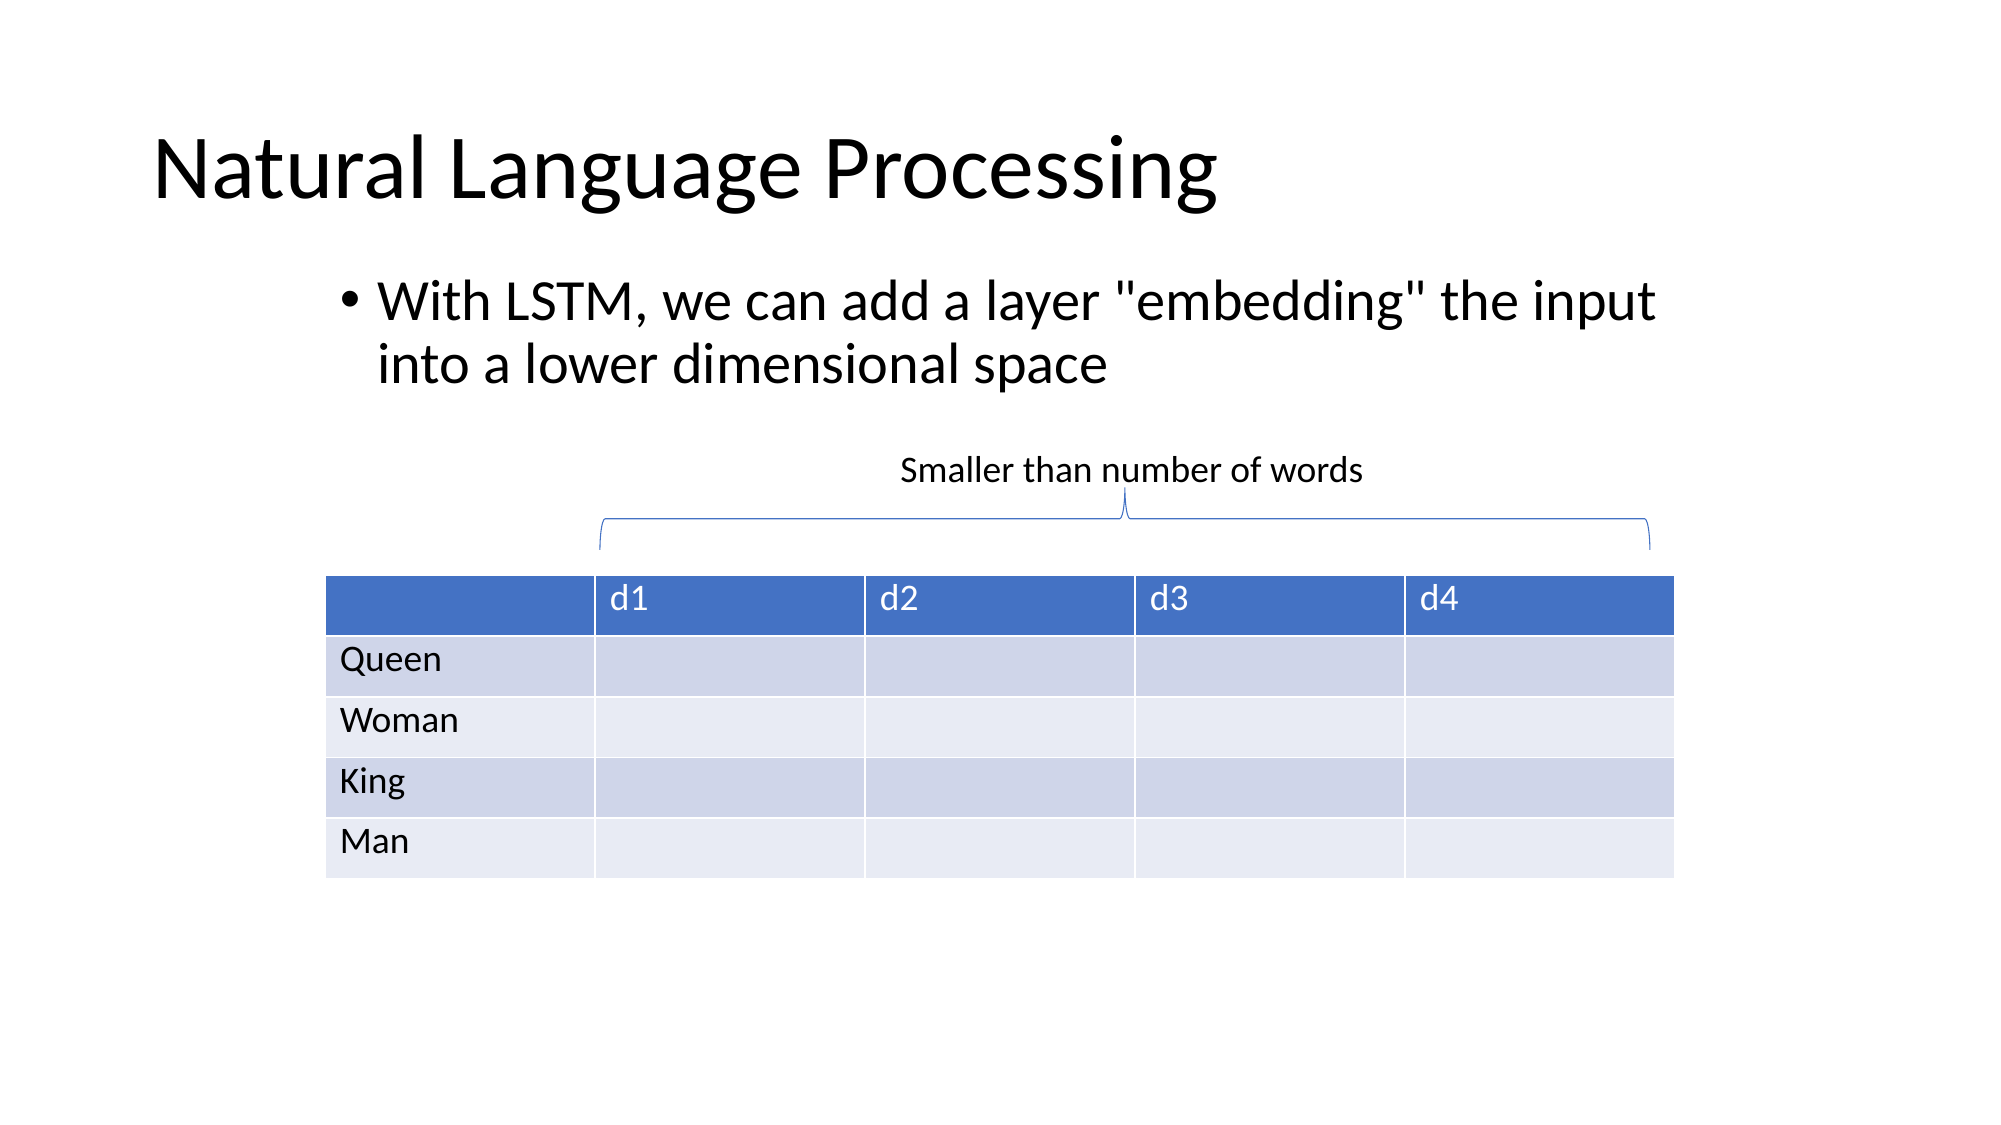

# Natural Language Processing
With LSTM, we can add a layer "embedding" the input into a lower dimensional space
Smaller than number of words
|  | d1 | d2 | d3 | d4 |
| --- | --- | --- | --- | --- |
| Queen |  |  |  |  |
| Woman |  |  |  |  |
| King |  |  |  |  |
| Man |  |  |  |  |